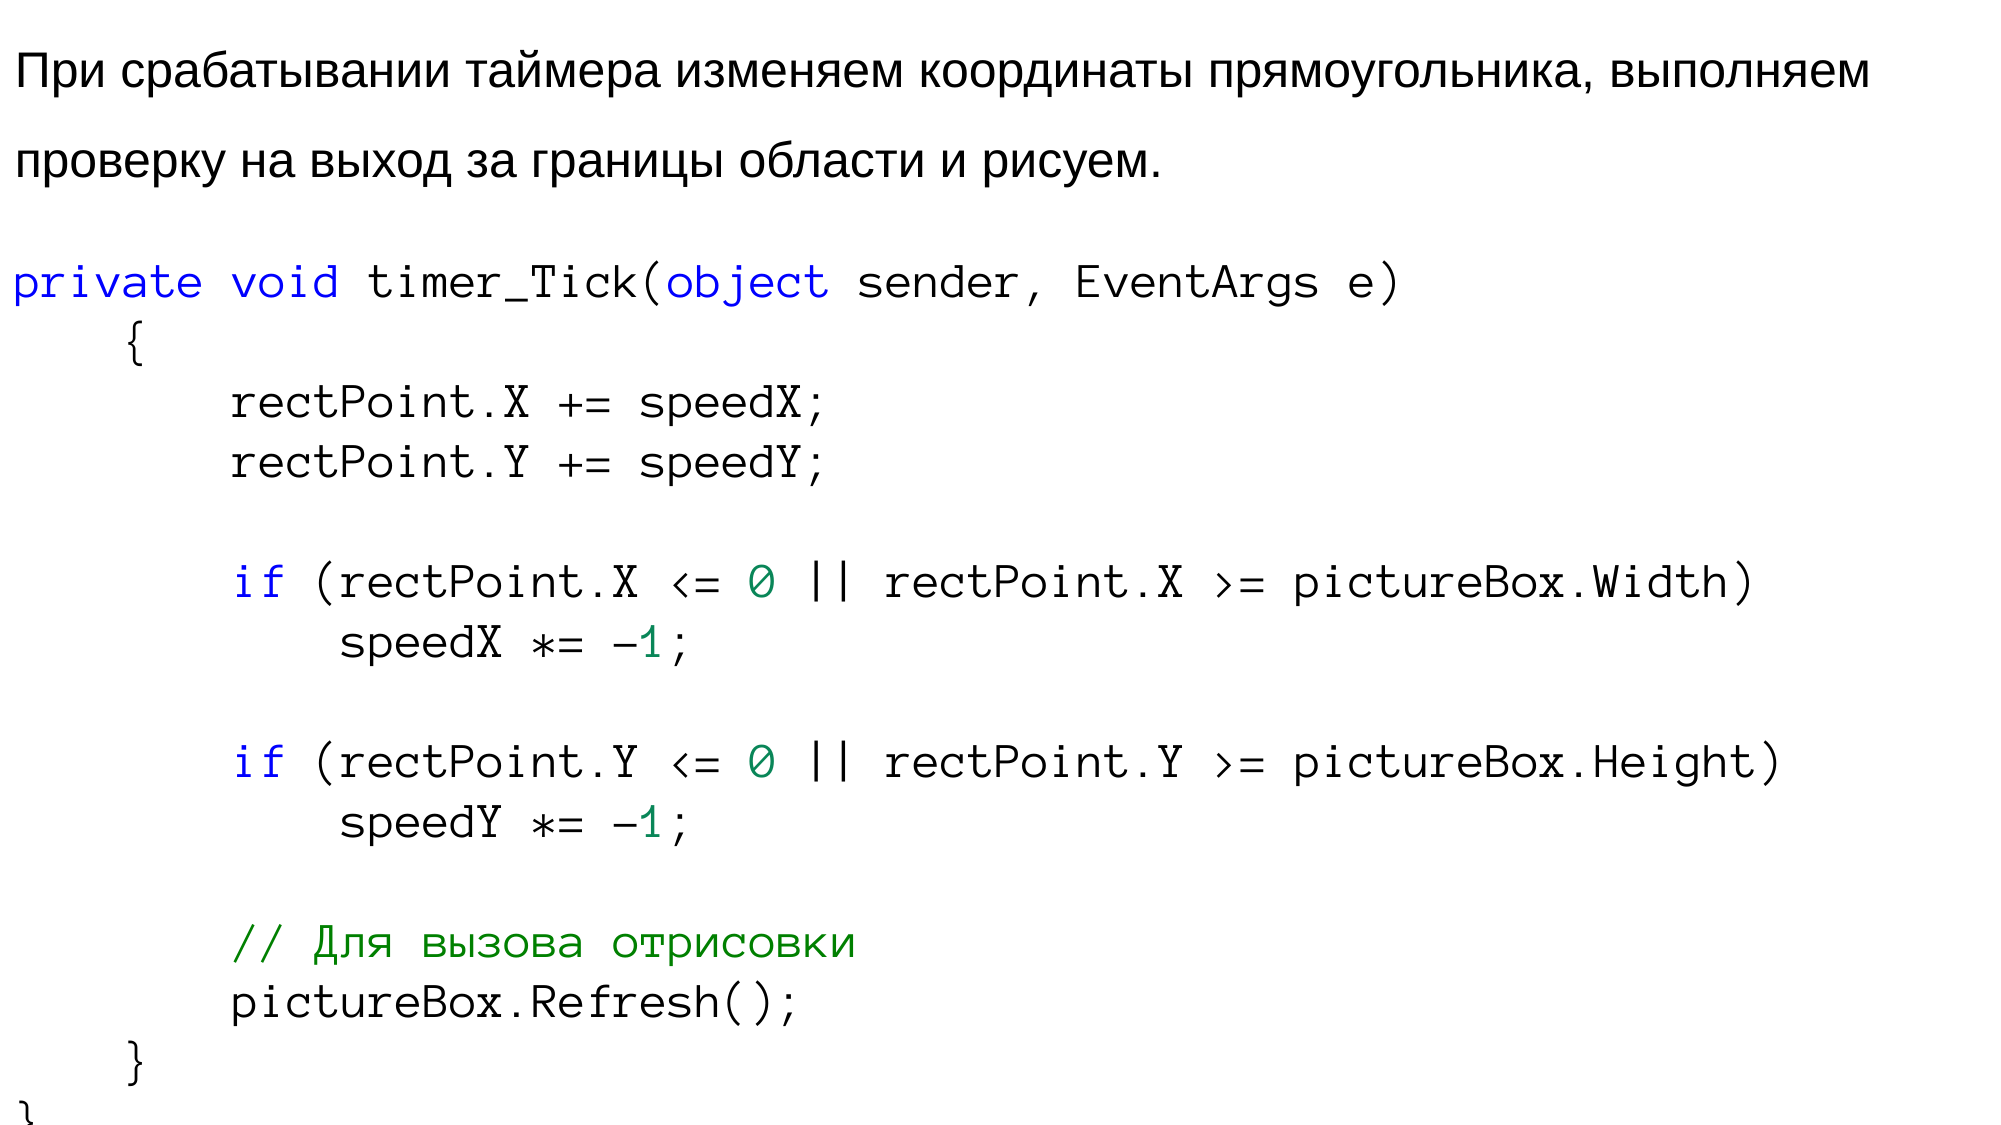

При срабатывании таймера изменяем координаты прямоугольника, выполняем проверку на выход за границы области и рисуем.

private void timer_Tick(object sender, EventArgs e)
    {
        rectPoint.X += speedX;
        rectPoint.Y += speedY;
        if (rectPoint.X <= 0 || rectPoint.X >= pictureBox.Width)
            speedX *= -1;
        if (rectPoint.Y <= 0 || rectPoint.Y >= pictureBox.Height)
            speedY *= -1;
        // Для вызова отрисовки
        pictureBox.Refresh();
    }
}